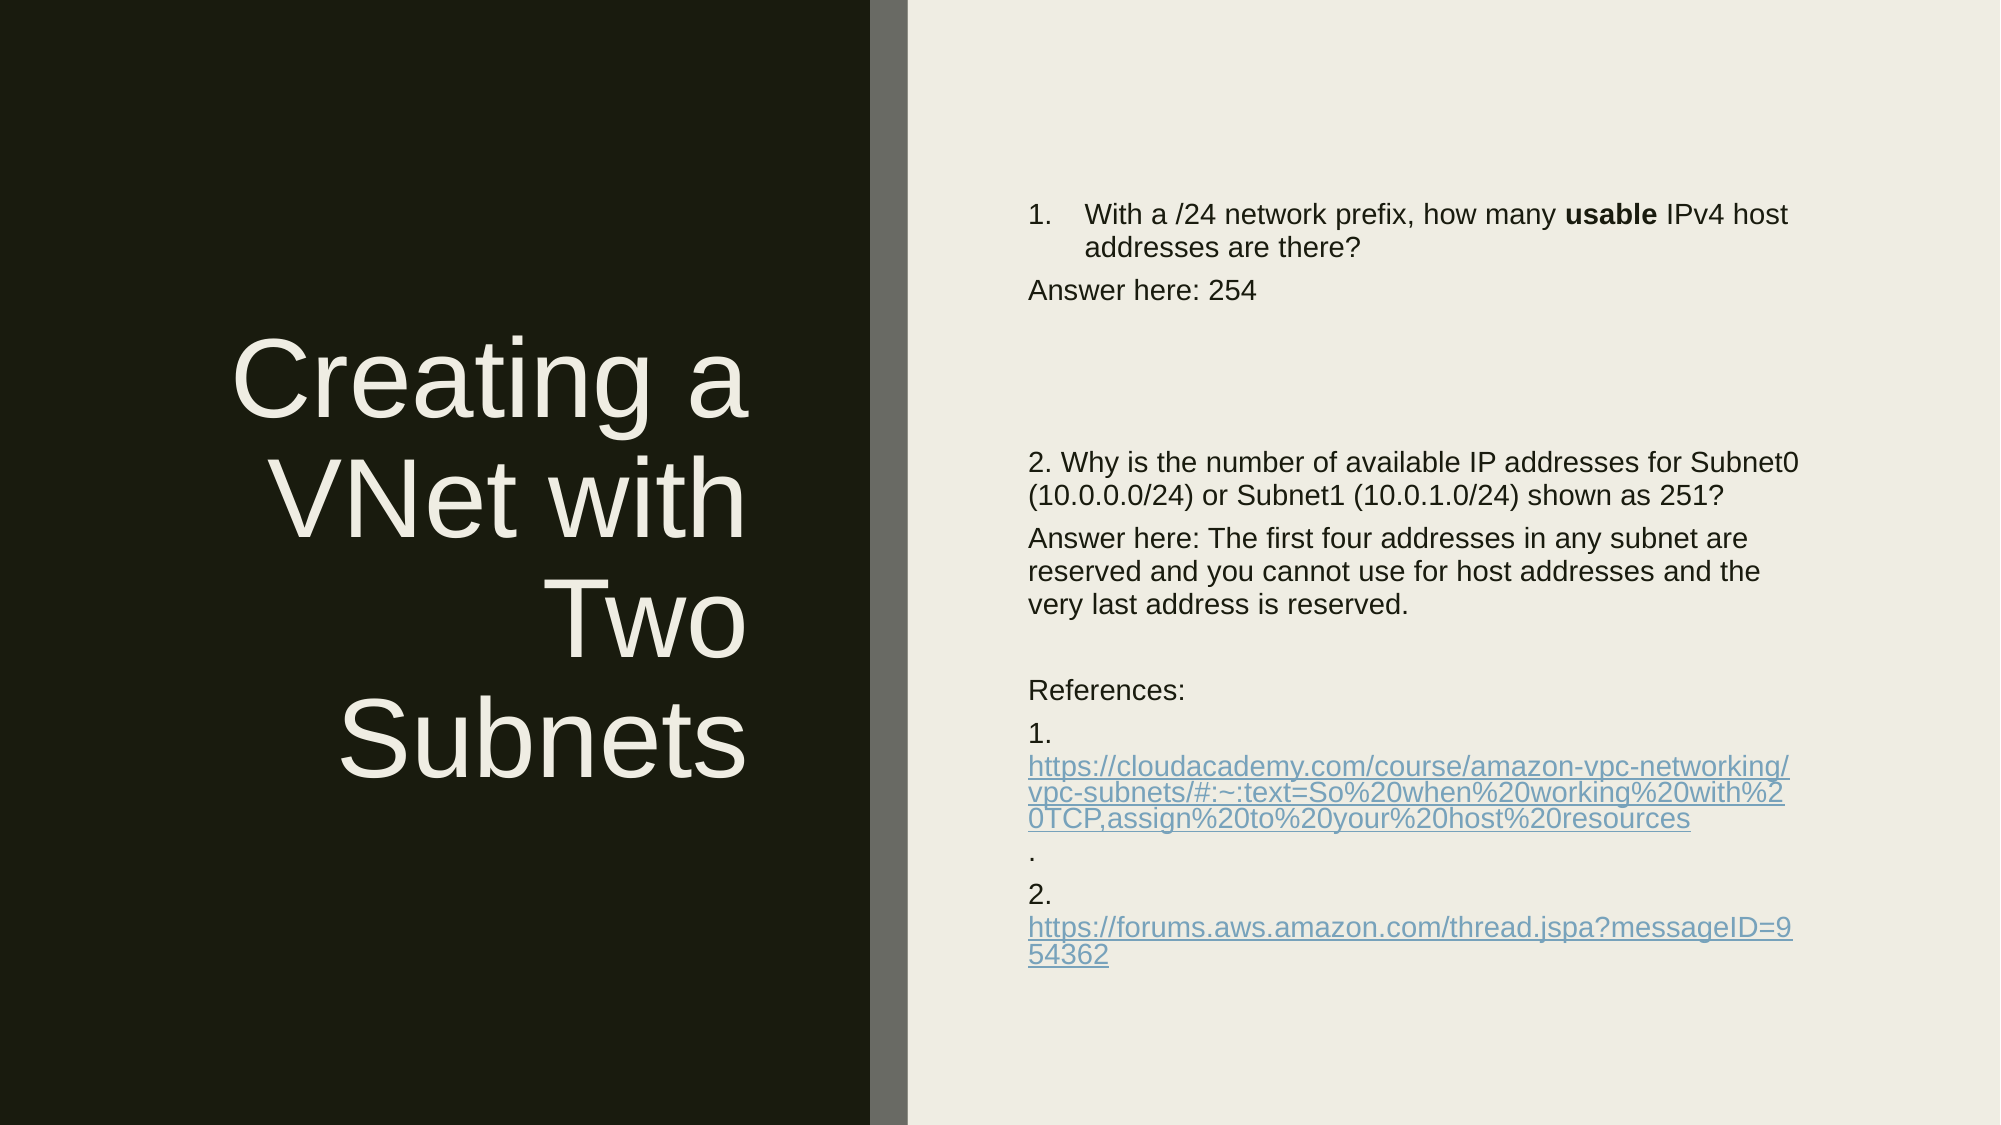

# Creating a VNet with Two Subnets
With a /24 network prefix, how many usable IPv4 host addresses are there?
Answer here: 254

2. Why is the number of available IP addresses for Subnet0 (10.0.0.0/24) or Subnet1 (10.0.1.0/24) shown as 251?
Answer here: The first four addresses in any subnet are reserved and you cannot use for host addresses and the very last address is reserved.

References:
1. https://cloudacademy.com/course/amazon-vpc-networking/vpc-subnets/#:~:text=So%20when%20working%20with%20TCP,assign%20to%20your%20host%20resources.
2. https://forums.aws.amazon.com/thread.jspa?messageID=954362